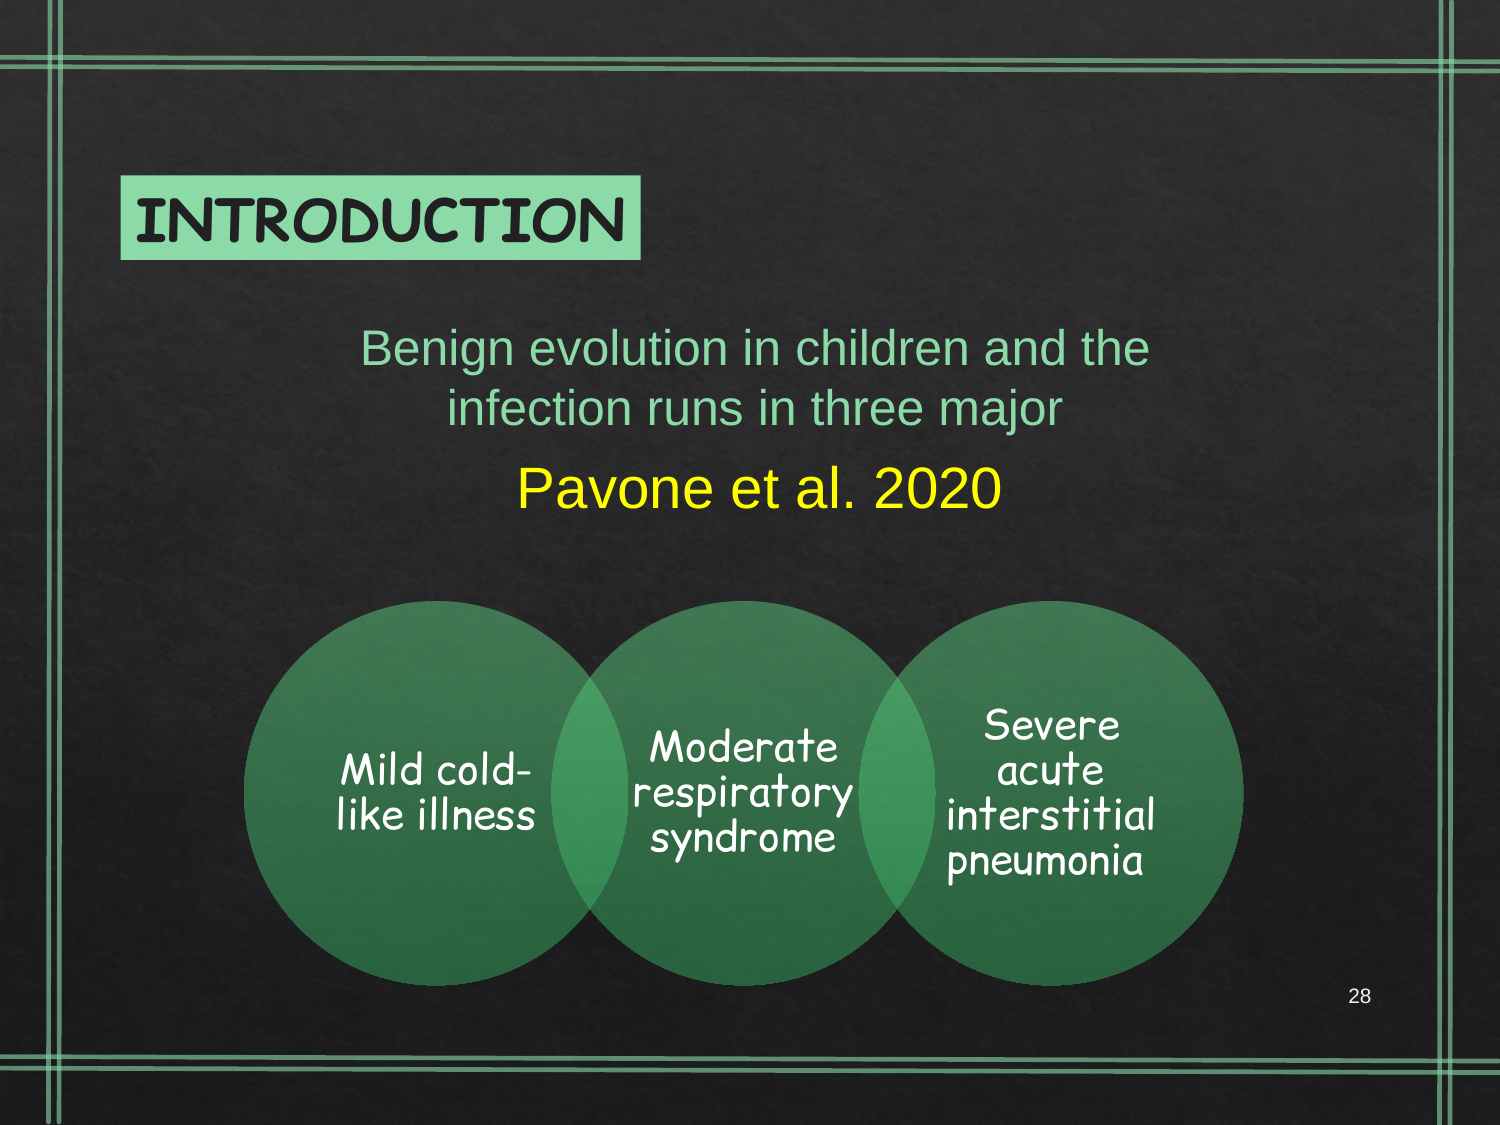

INTRODUCTION
Benign evolution in children and the infection runs in three major
Pavone et al. 2020
Mild cold-like illness
Moderate respiratory syndrome
Severe acute interstitial pneumonia
28